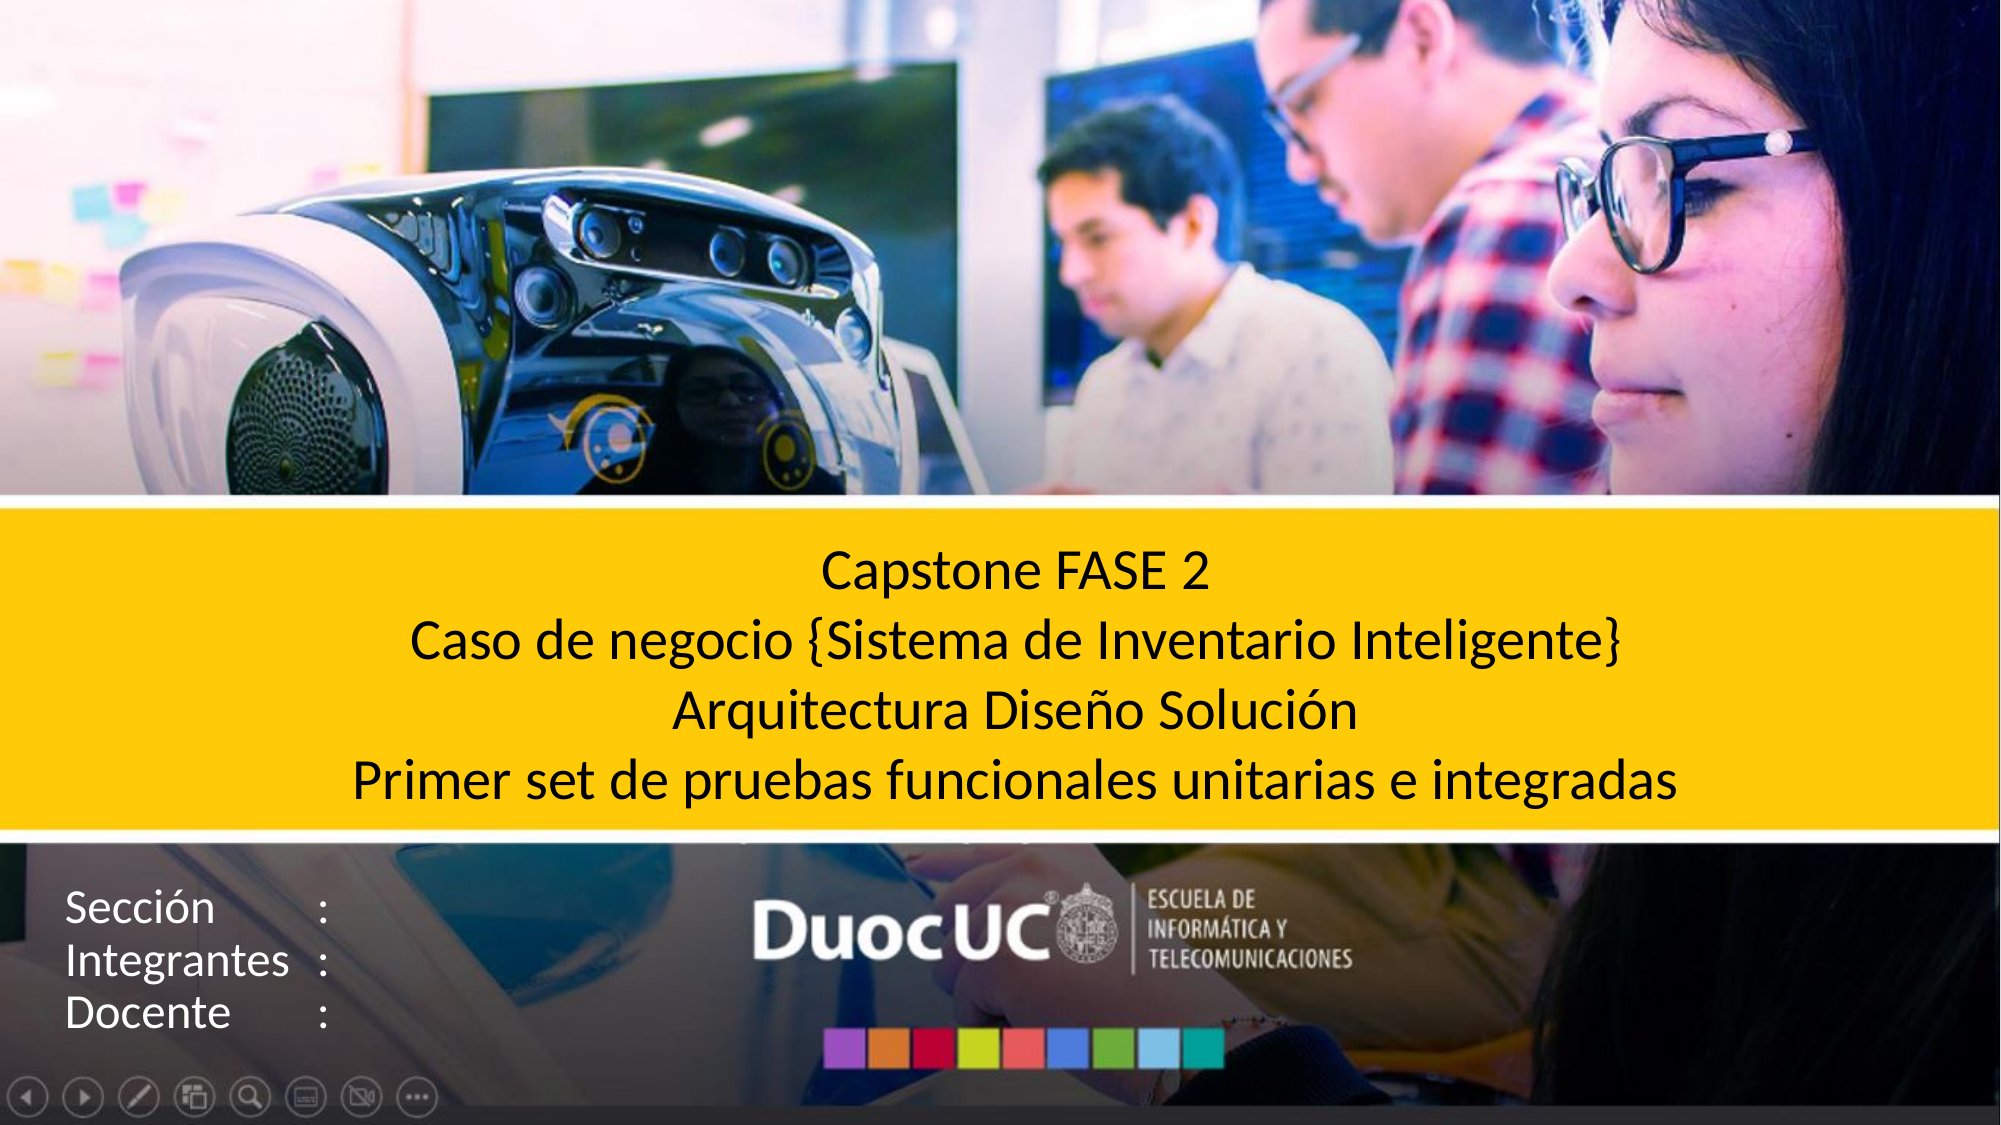

Capstone FASE 2
Caso de negocio {Sistema de Inventario Inteligente}
Arquitectura Diseño Solución
Primer set de pruebas funcionales unitarias e integradas
Sección	:
Integrantes	:
Docente	: